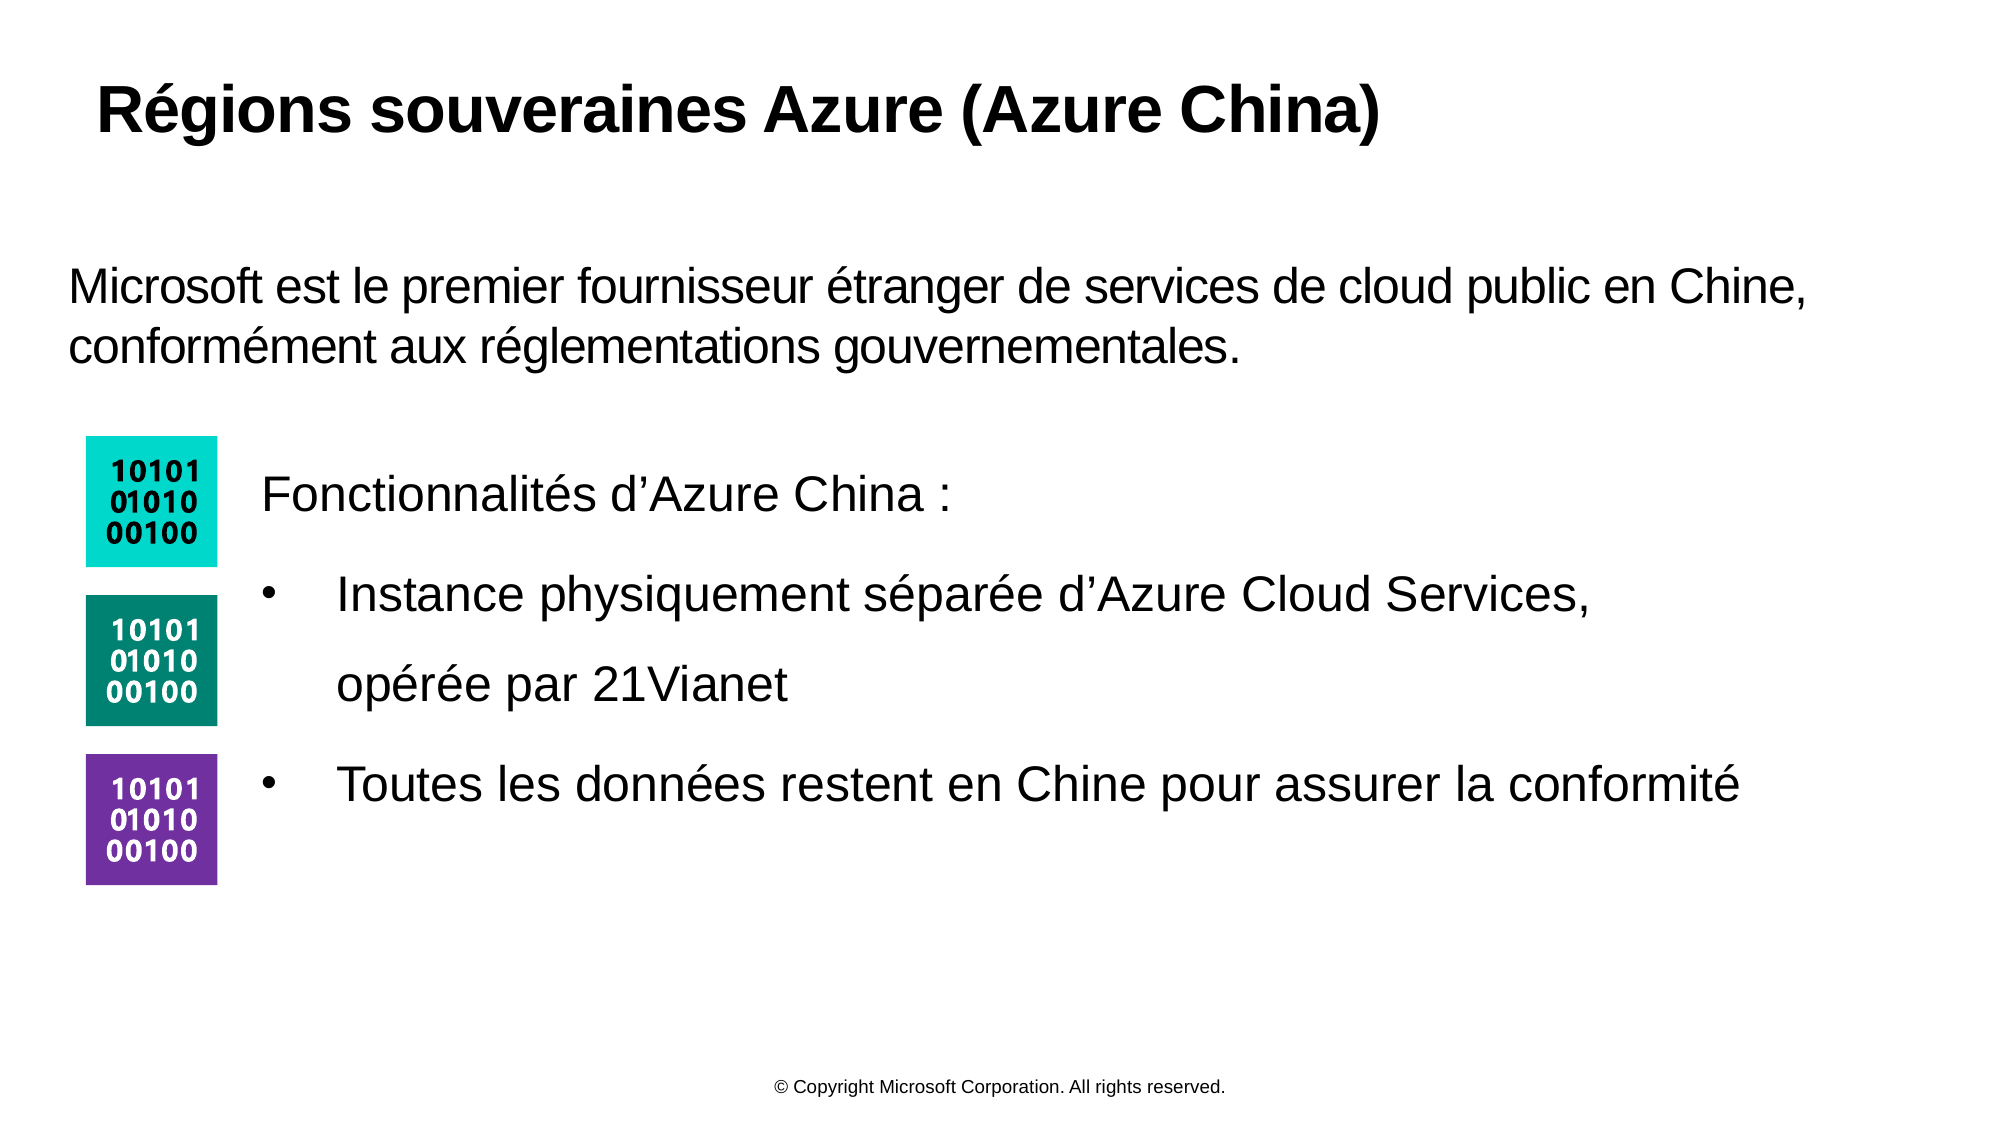

# Régions souveraines Azure (Azure China)
Microsoft est le premier fournisseur étranger de services de cloud public en Chine, conformément aux réglementations gouvernementales.
Fonctionnalités d’Azure China :
Instance physiquement séparée d’Azure Cloud Services, opérée par 21Vianet
Toutes les données restent en Chine pour assurer la conformité